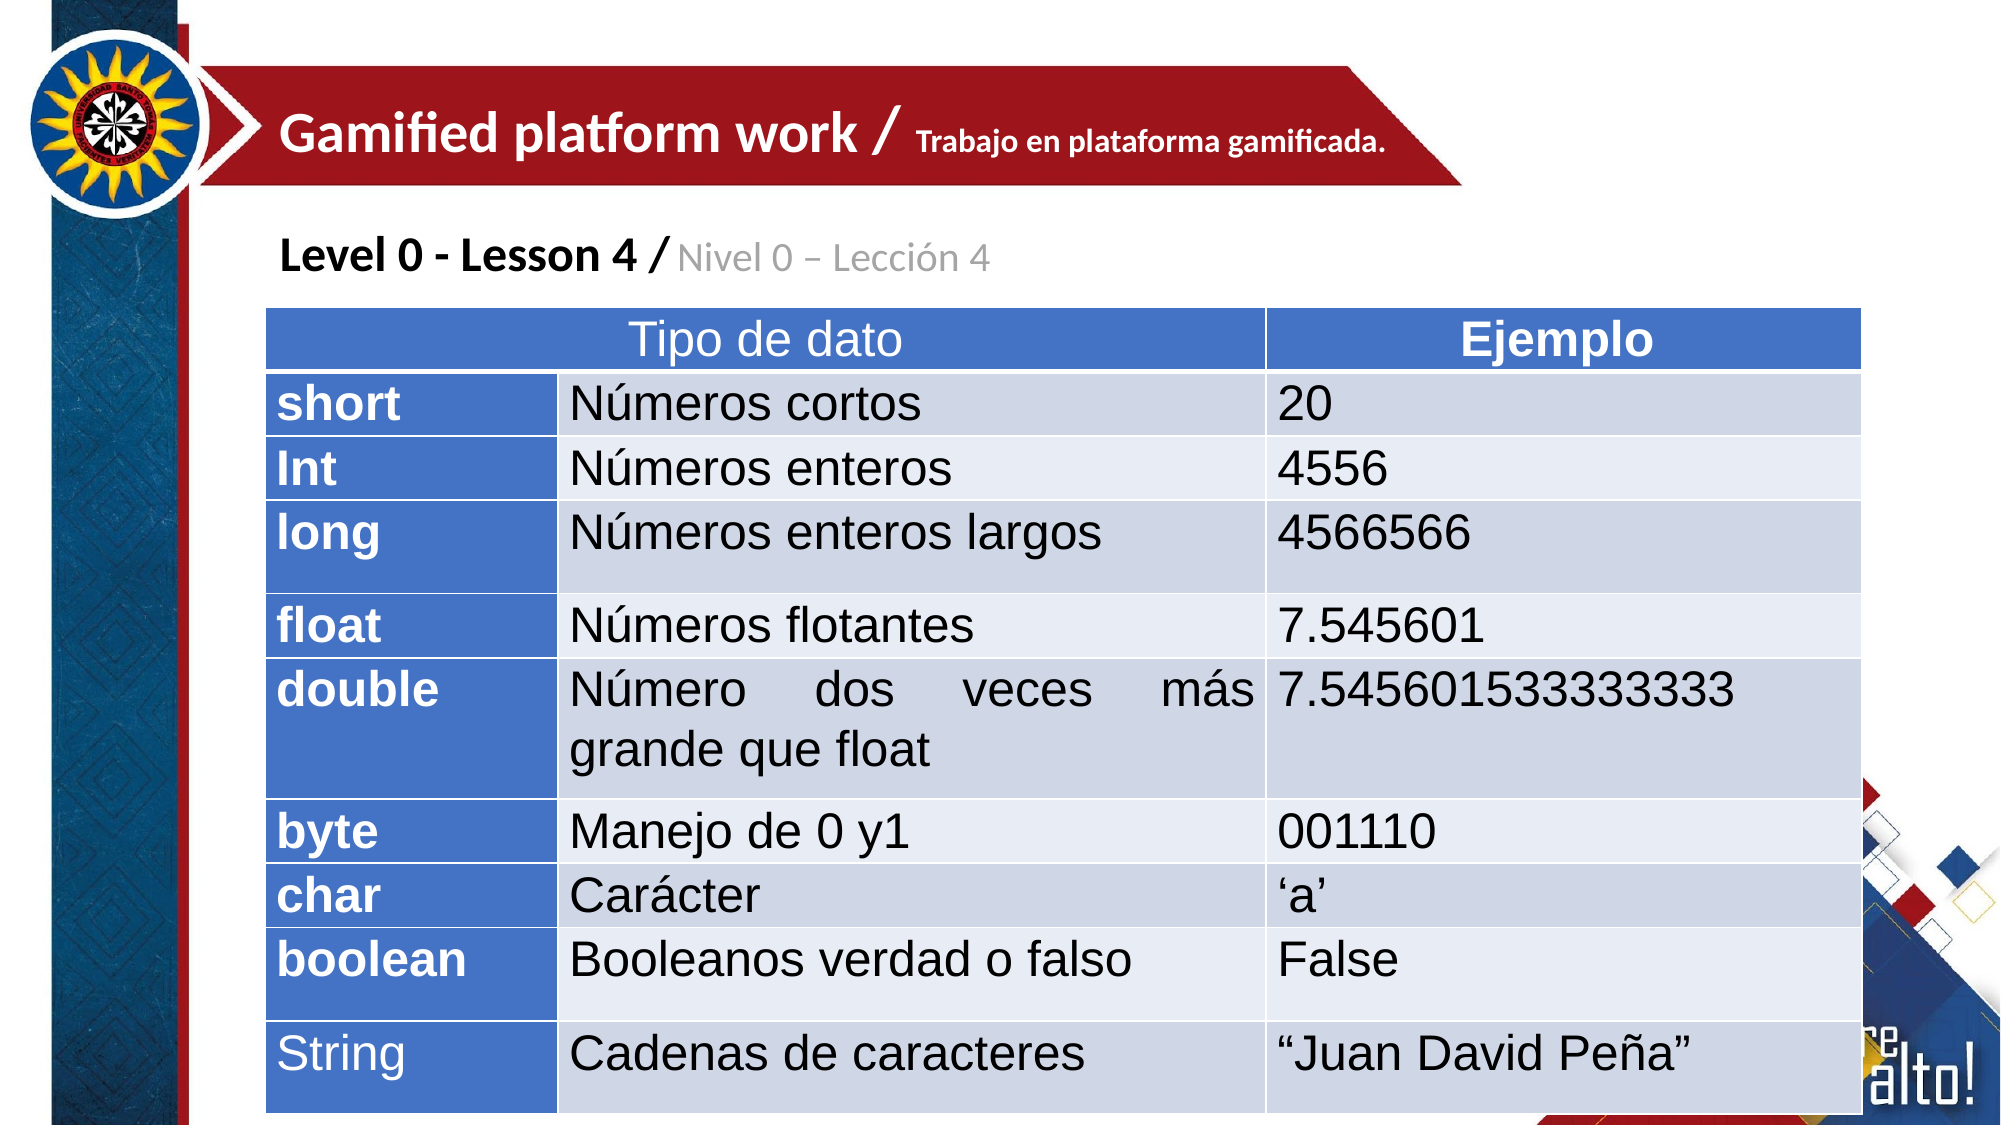

Gamified platform work / Trabajo en plataforma gamificada.
Level 0 - Lesson 4 / Nivel 0 – Lección 4
| Tipo de dato |  | Ejemplo |
| --- | --- | --- |
| short | Números cortos | 20 |
| Int | Números enteros | 4556 |
| long | Números enteros largos | 4566566 |
| float | Números flotantes | 7.545601 |
| double | Número dos veces más grande que float | 7.545601533333333 |
| byte | Manejo de 0 y1 | 001110 |
| char | Carácter | ‘a’ |
| boolean | Booleanos verdad o falso | False |
| String | Cadenas de caracteres | “Juan David Peña” |